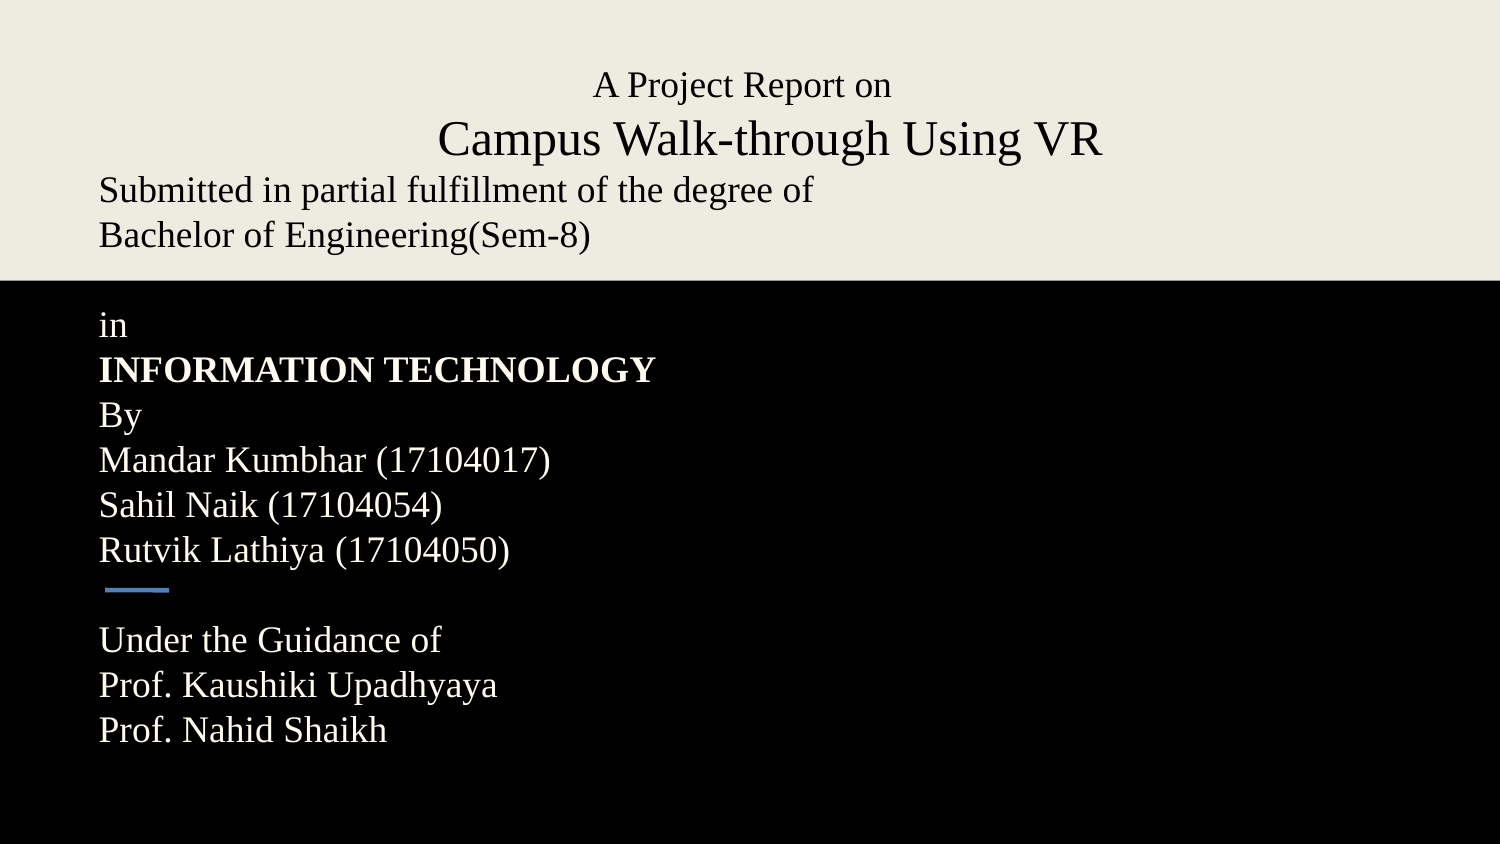

A Project Report on
	                  Campus Walk-through Using VR
Submitted in partial fulfillment of the degree of
Bachelor of Engineering(Sem-8)
in
INFORMATION TECHNOLOGY
By
Mandar Kumbhar (17104017)
Sahil Naik (17104054)
Rutvik Lathiya (17104050)
Under the Guidance of
Prof. Kaushiki Upadhyaya
Prof. Nahid Shaikh